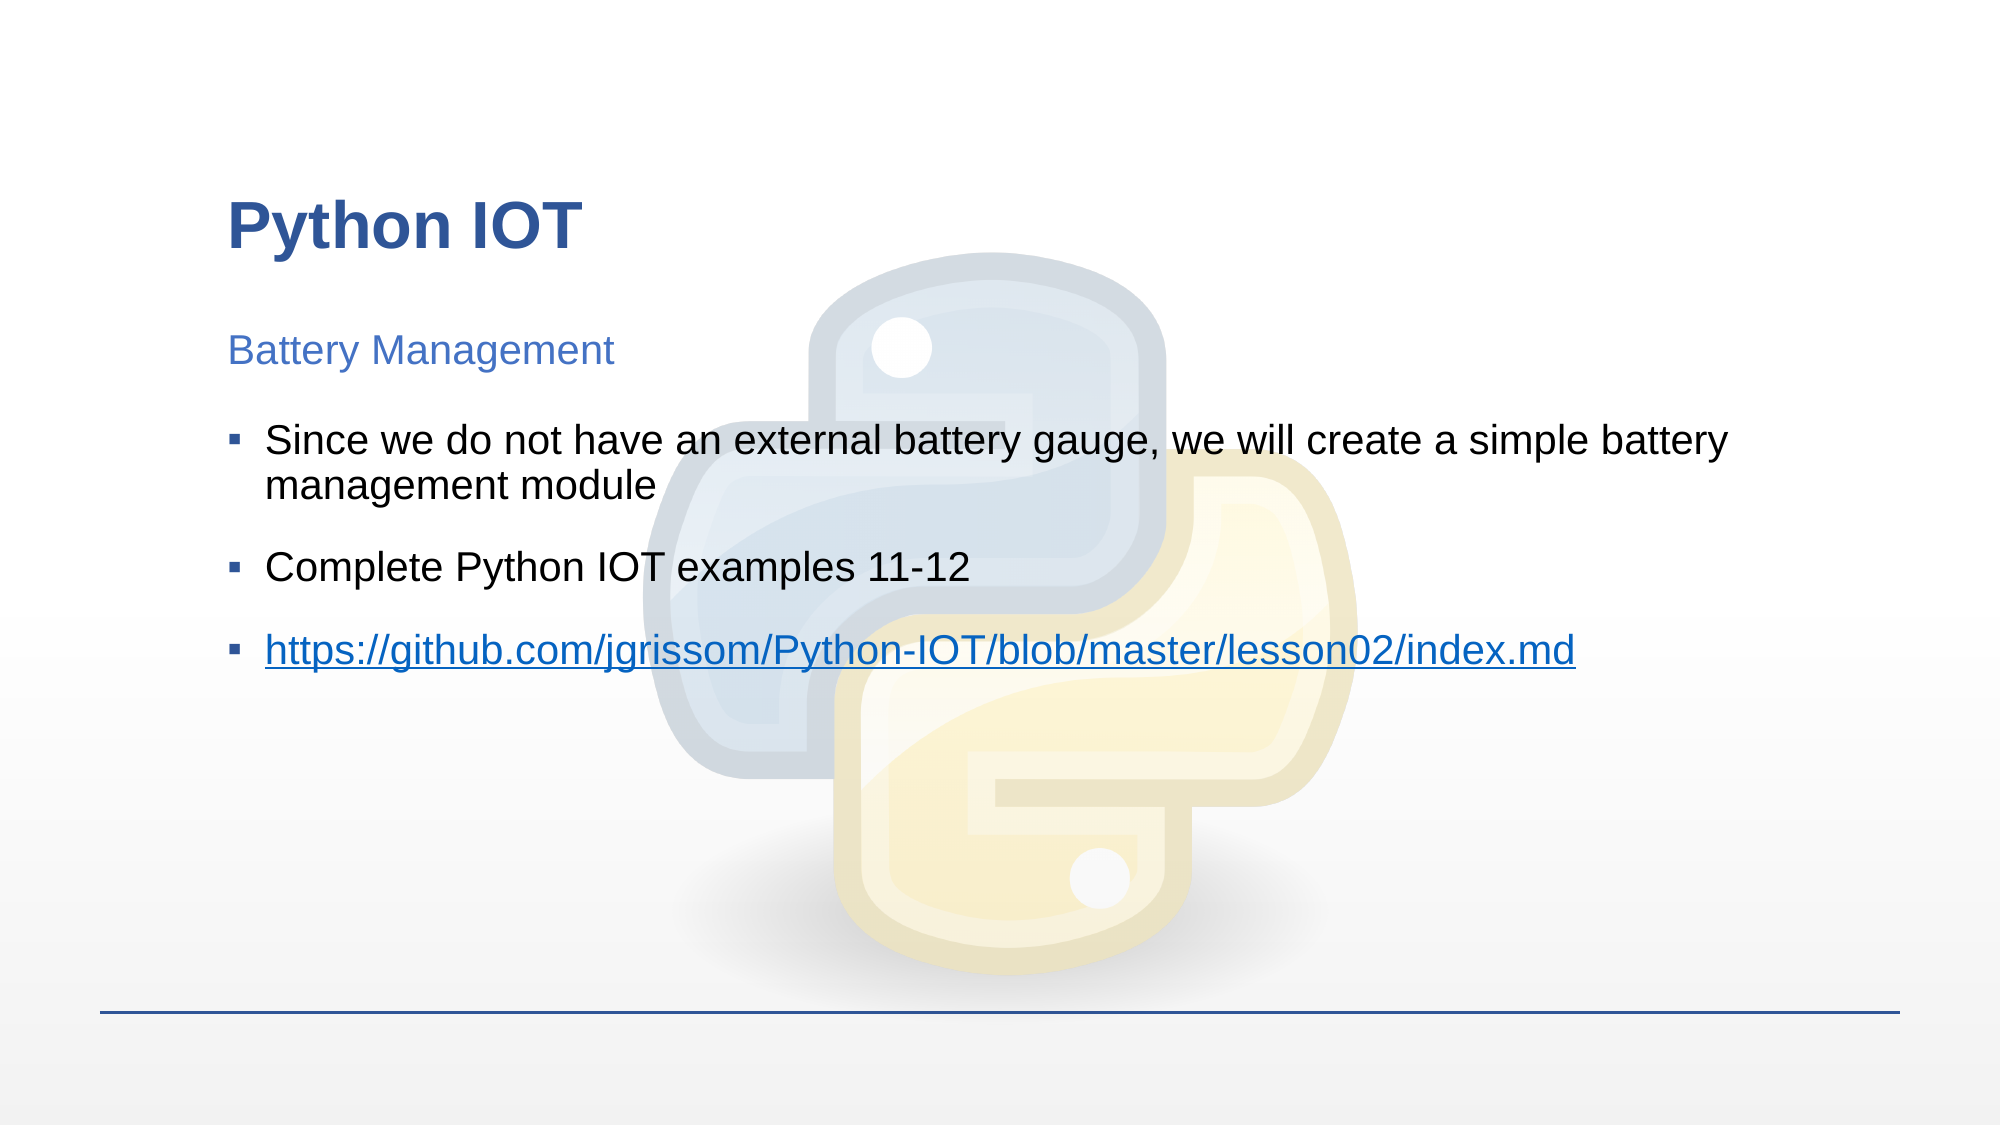

# Python IOT
Battery Management
Since we do not have an external battery gauge, we will create a simple battery management module
Complete Python IOT examples 11-12
https://github.com/jgrissom/Python-IOT/blob/master/lesson02/index.md